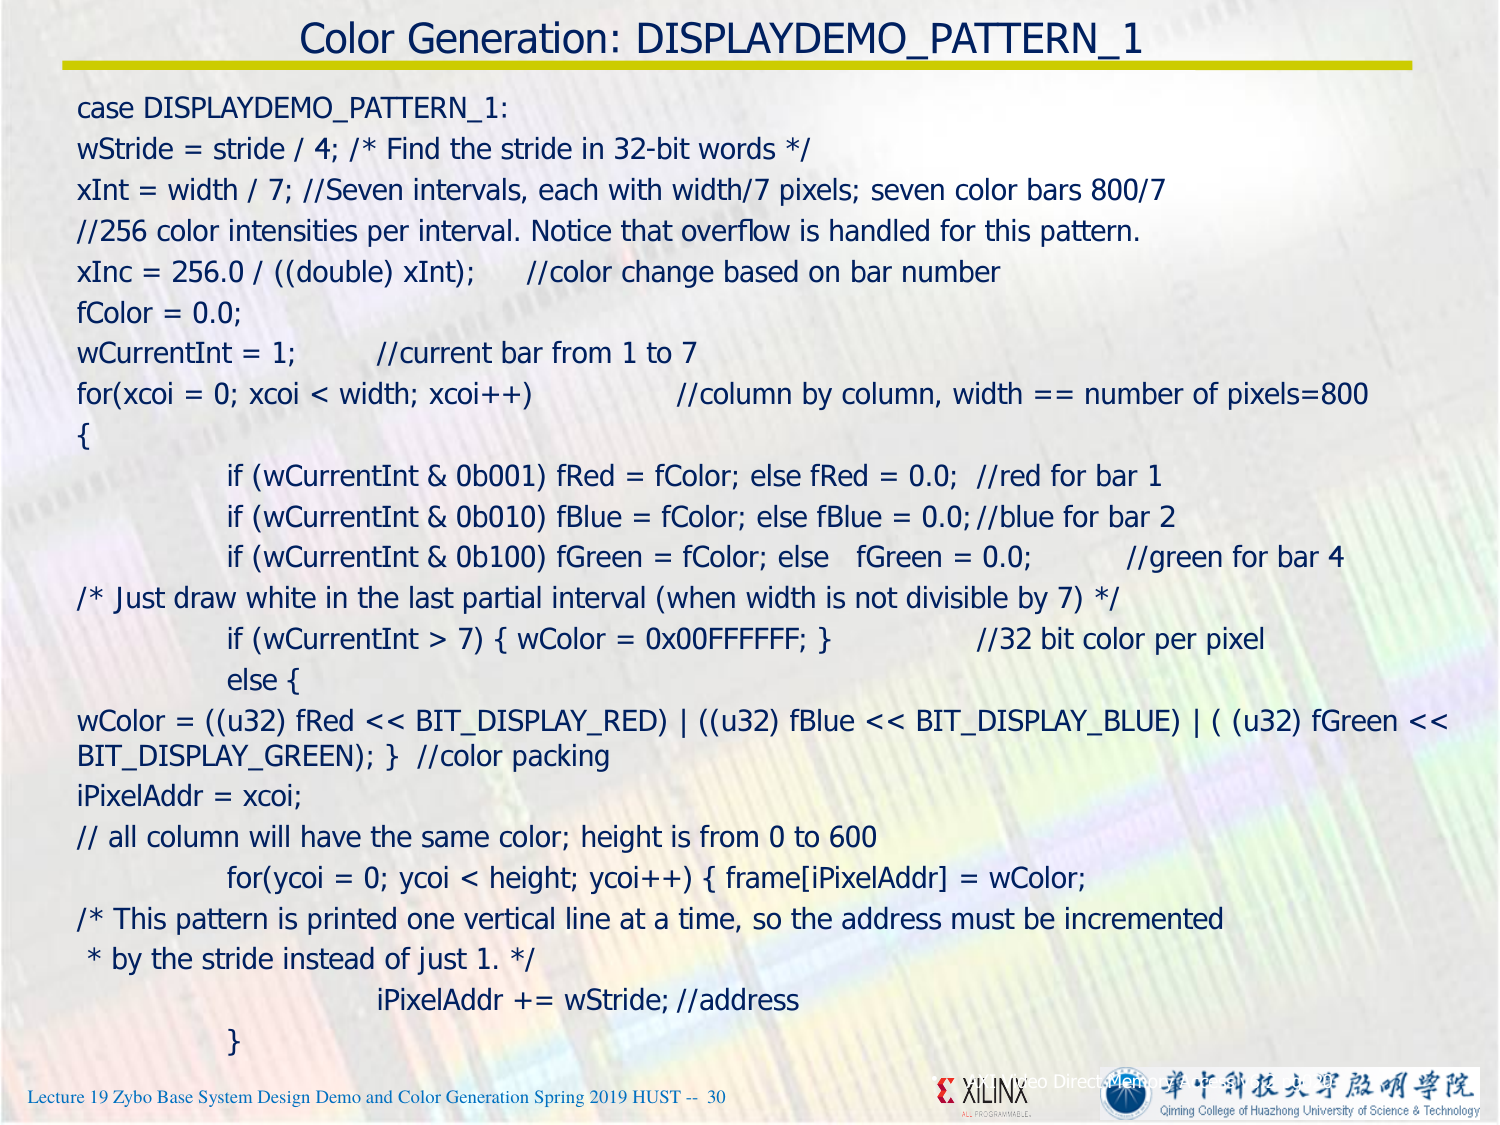

# Color Generation: DISPLAYDEMO_PATTERN_1
case DISPLAYDEMO_PATTERN_1:
wStride = stride / 4; /* Find the stride in 32-bit words */
xInt = width / 7; //Seven intervals, each with width/7 pixels; seven color bars 800/7
//256 color intensities per interval. Notice that overflow is handled for this pattern.
xInc = 256.0 / ((double) xInt); 	//color change based on bar number
fColor = 0.0;
wCurrentInt = 1;	//current bar from 1 to 7
for(xcoi = 0; xcoi < width; xcoi++)	//column by column, width == number of pixels=800
{
	if (wCurrentInt & 0b001) fRed = fColor; else fRed = 0.0;	//red for bar 1
	if (wCurrentInt & 0b010) fBlue = fColor; else fBlue = 0.0;	//blue for bar 2
	if (wCurrentInt & 0b100) fGreen = fColor; else   fGreen = 0.0;	//green for bar 4
/* Just draw white in the last partial interval (when width is not divisible by 7) */
	if (wCurrentInt > 7) { wColor = 0x00FFFFFF; }	//32 bit color per pixel
	else {
wColor = ((u32) fRed << BIT_DISPLAY_RED) | ((u32) fBlue << BIT_DISPLAY_BLUE) | ( (u32) fGreen << BIT_DISPLAY_GREEN); }  //color packing
iPixelAddr = xcoi;
// all column will have the same color; height is from 0 to 600
	for(ycoi = 0; ycoi < height; ycoi++) { frame[iPixelAddr] = wColor;
/* This pattern is printed one vertical line at a time, so the address must be incremented
 * by the stride instead of just 1. */
		iPixelAddr += wStride;	//address
 	}
AXI Video Direct Memory Access v6.2 pg020